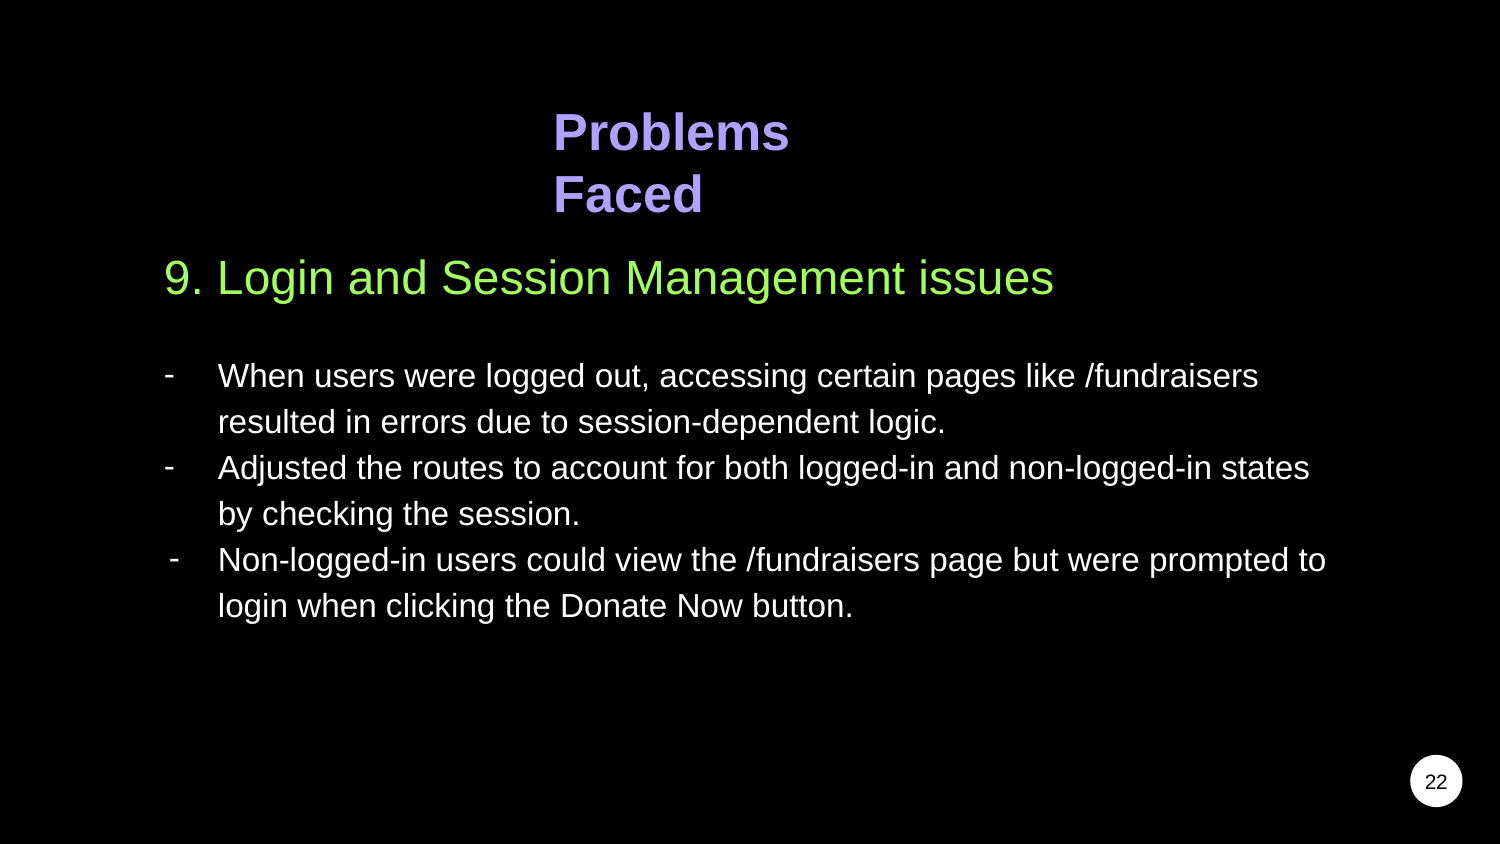

Problems Faced
9. Login and Session Management issues
When users were logged out, accessing certain pages like /fundraisers resulted in errors due to session-dependent logic.
Adjusted the routes to account for both logged-in and non-logged-in states by checking the session.
Non-logged-in users could view the /fundraisers page but were prompted to login when clicking the Donate Now button.
22
22